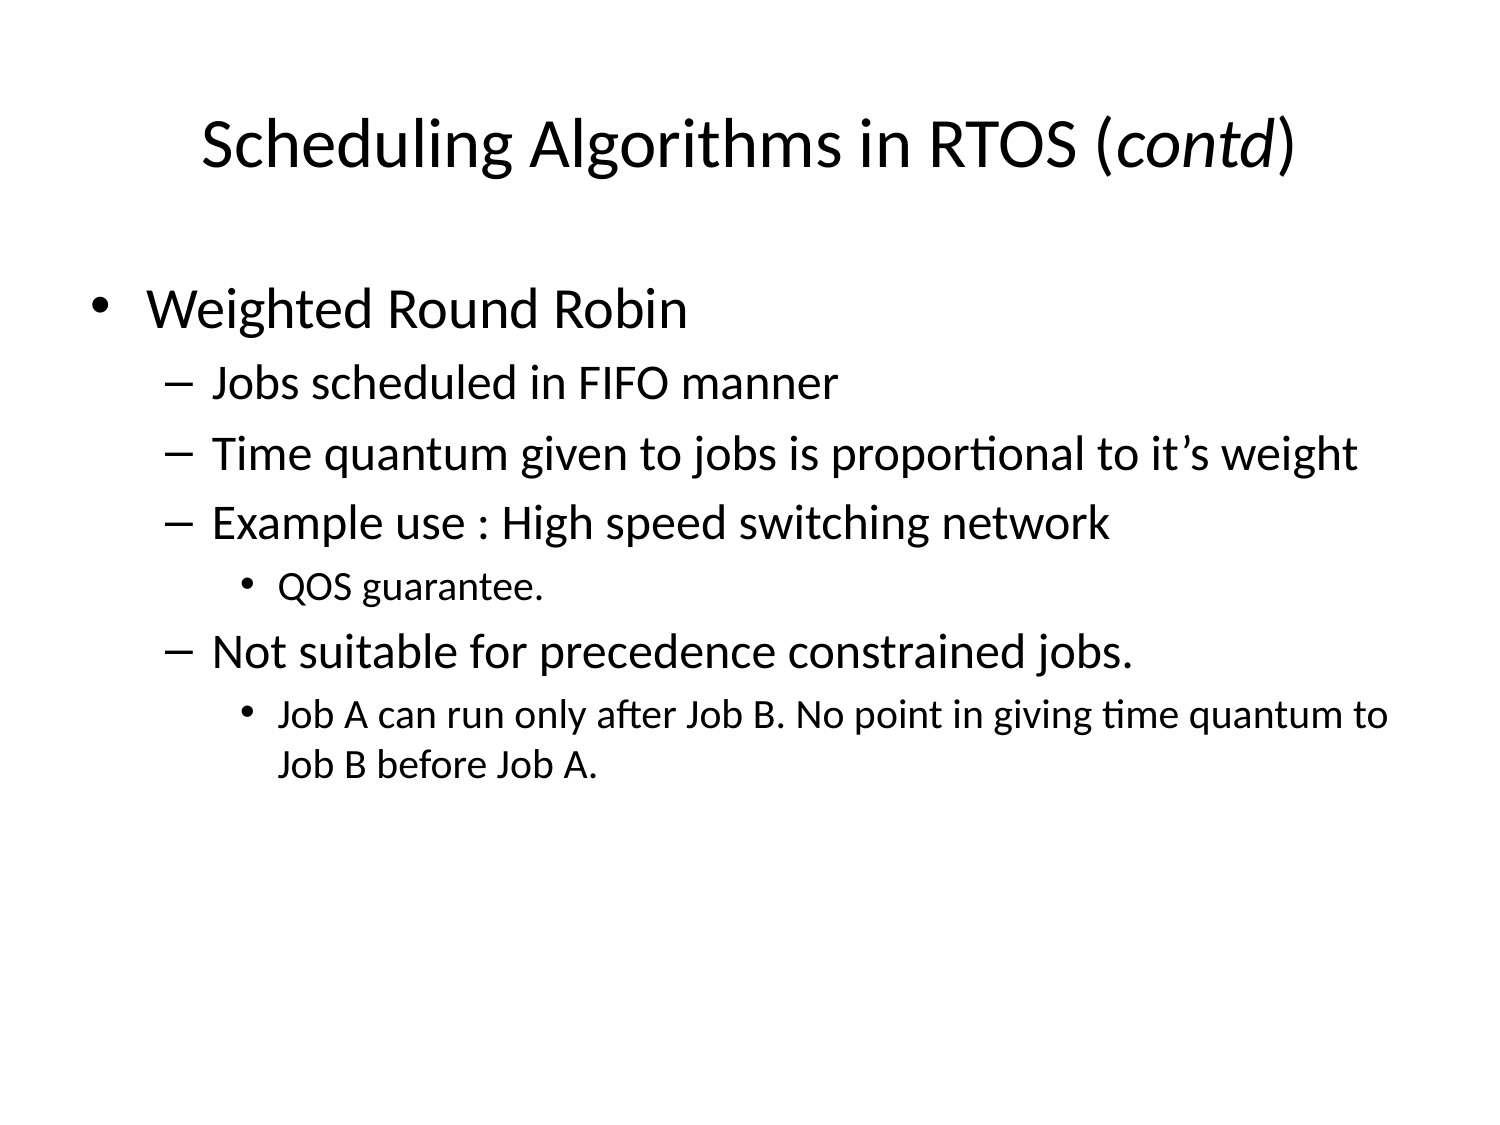

# Scheduling Algorithms in RTOS (contd)
Weighted Round Robin
Jobs scheduled in FIFO manner
Time quantum given to jobs is proportional to it’s weight
Example use : High speed switching network
QOS guarantee.
Not suitable for precedence constrained jobs.
Job A can run only after Job B. No point in giving time quantum to Job B before Job A.